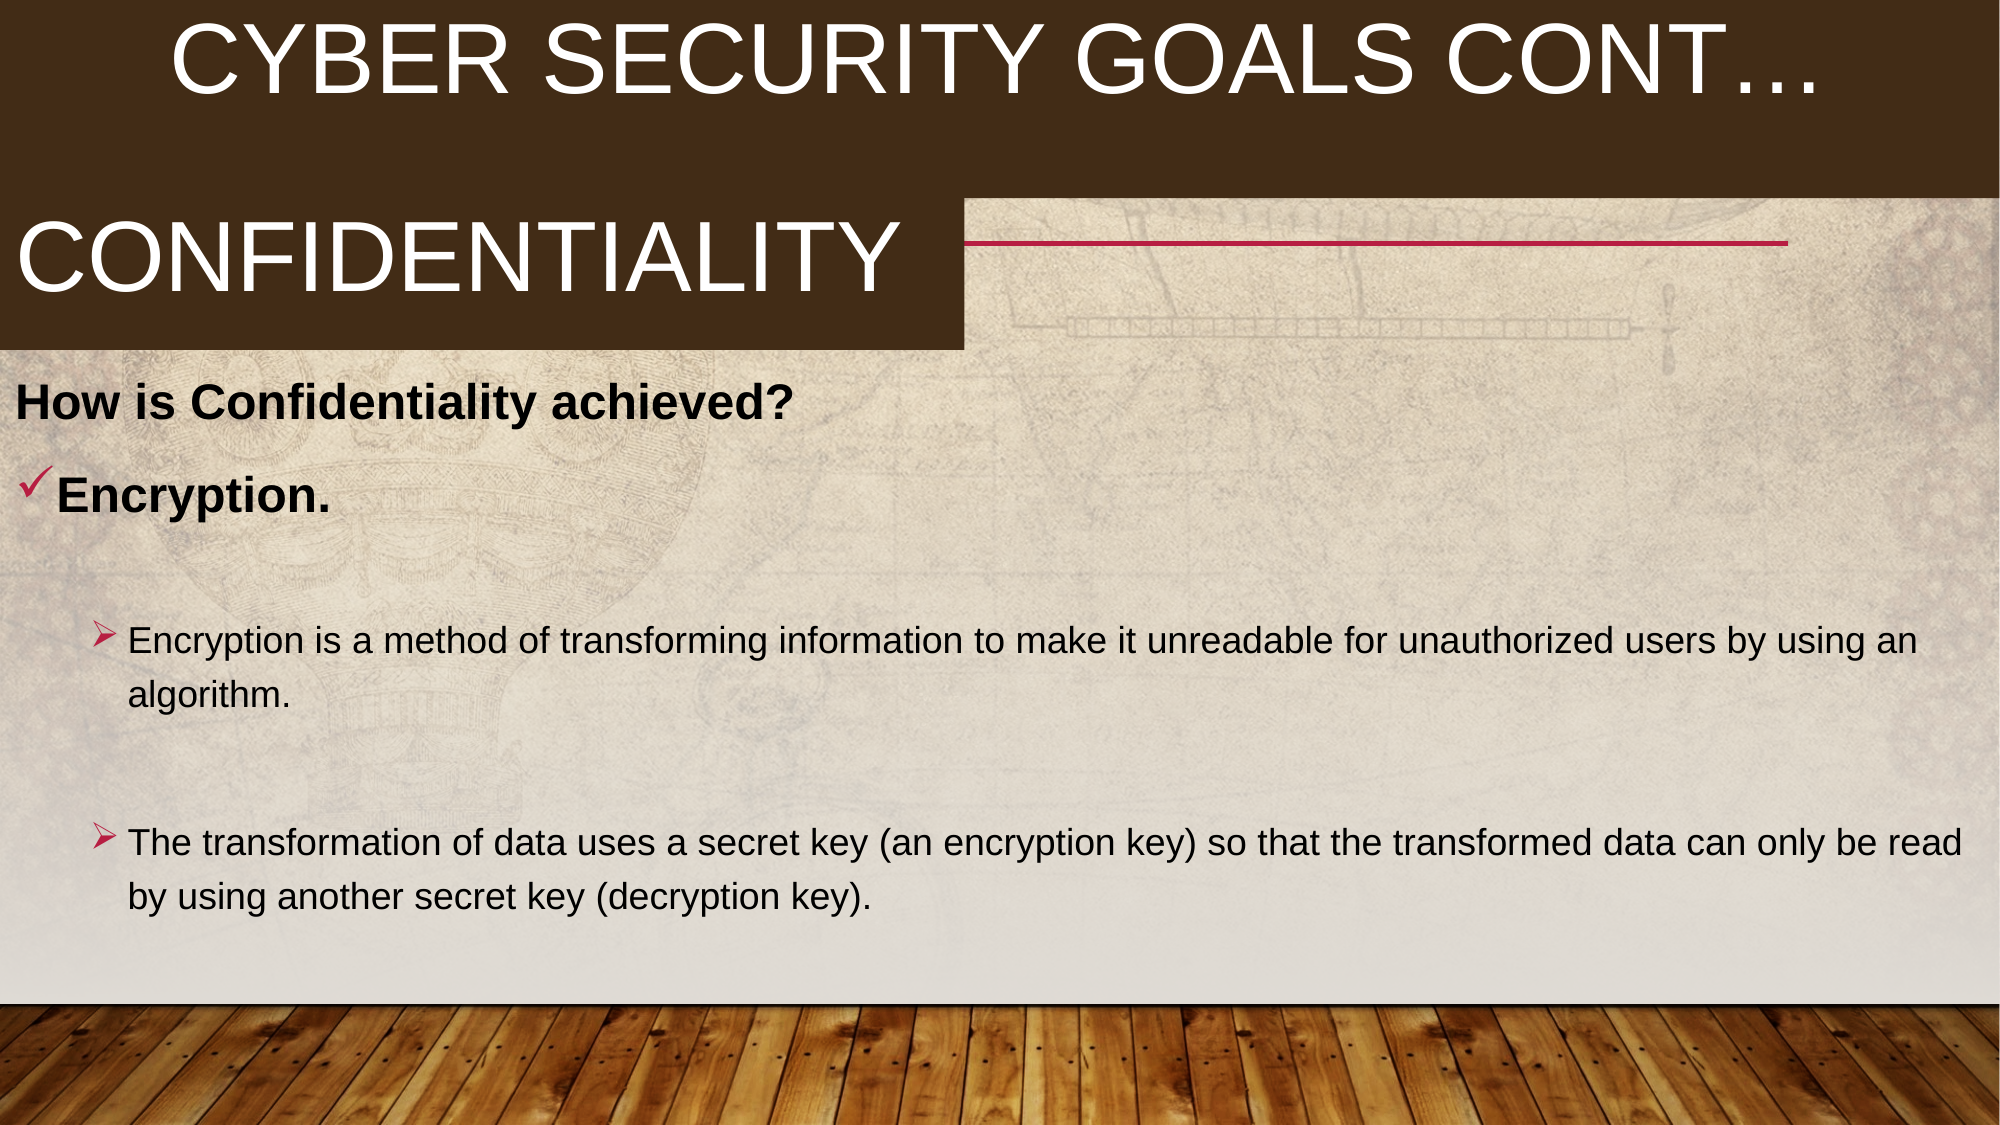

18
# CYBER SECURITY GOALS CONT…
CONFIDENTIALITY
How is Confidentiality achieved?
Encryption.

Encryption is a method of transforming information to make it unreadable for unauthorized users by using an algorithm.

The transformation of data uses a secret key (an encryption key) so that the transformed data can only be read by using another secret key (decryption key).